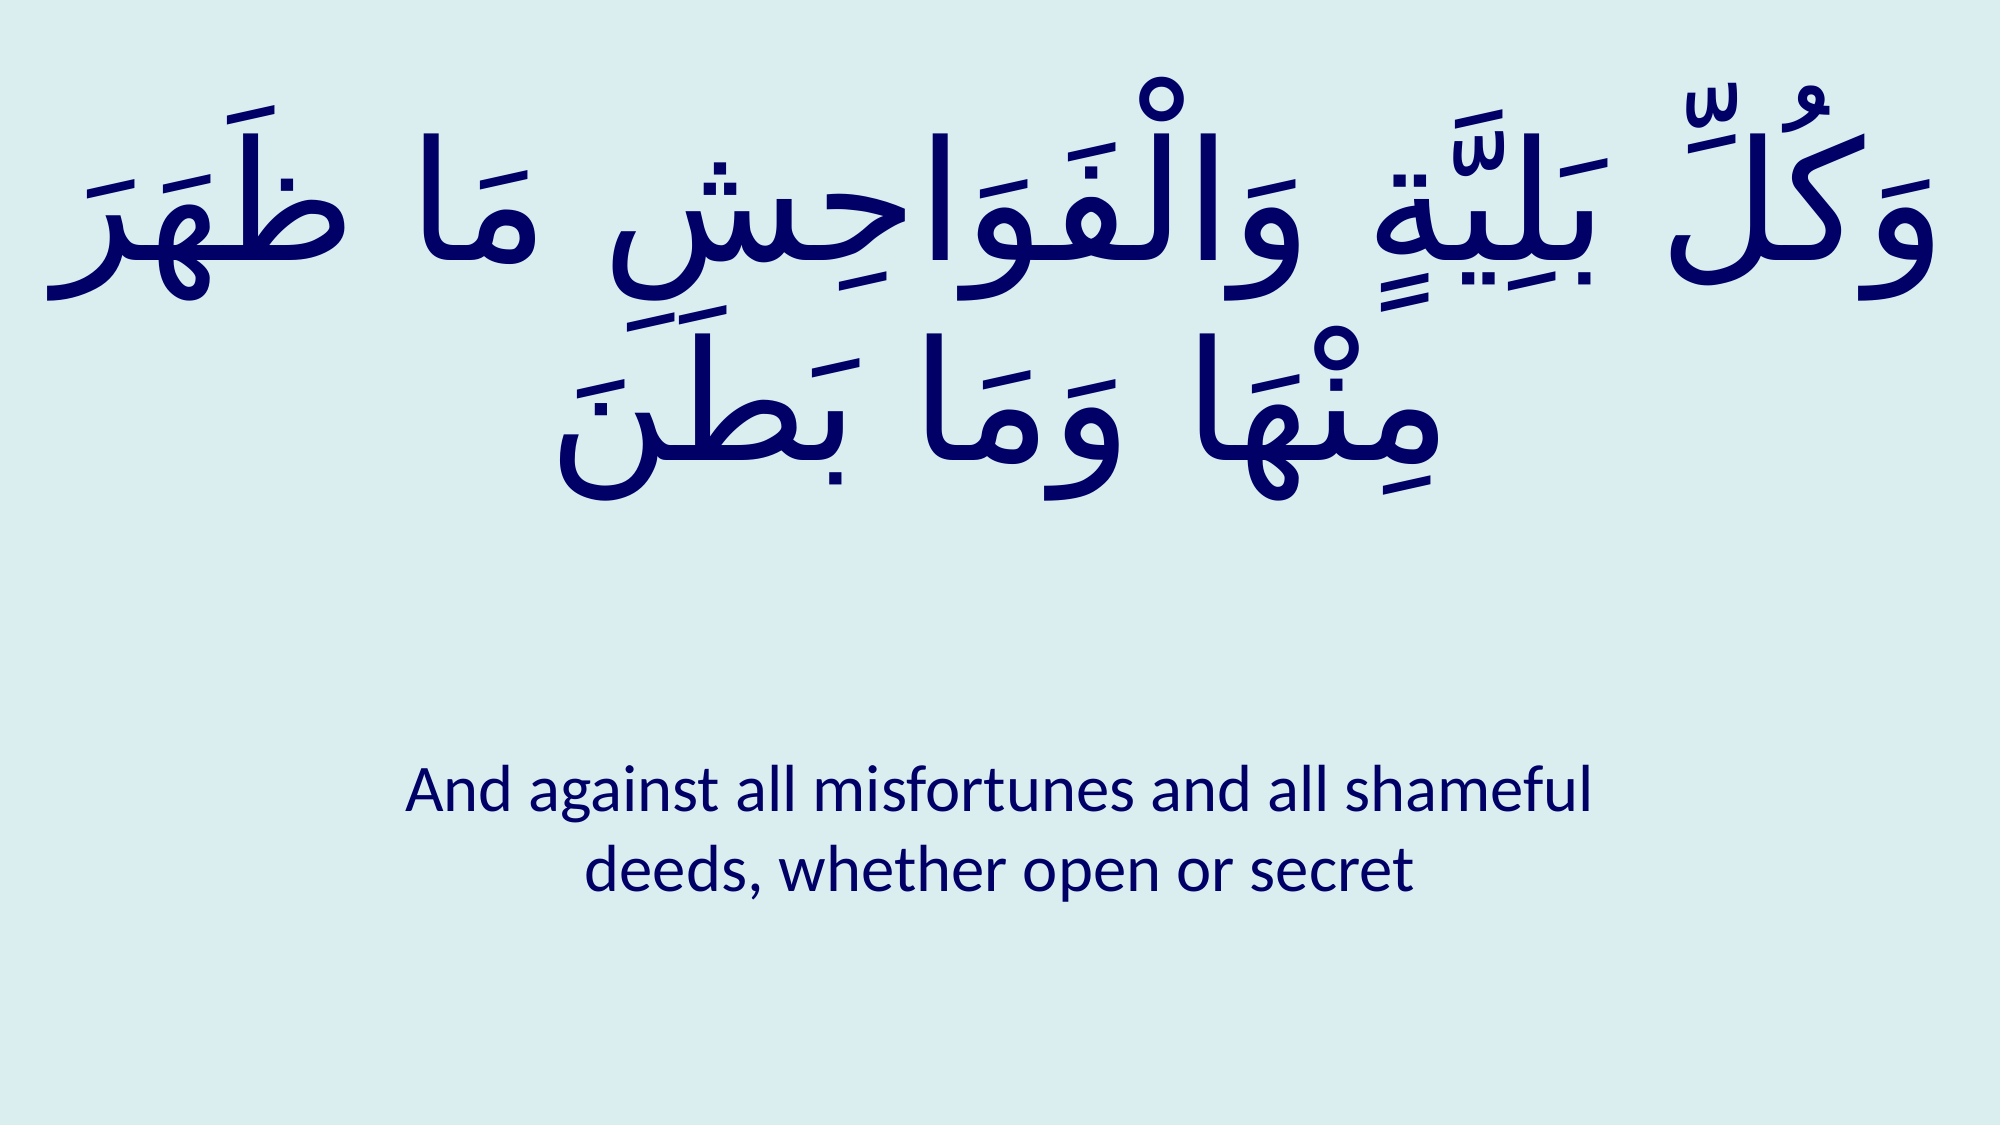

# وَكُلِّ بَلِيَّةٍ وَالْفَوَاحِشِ مَا ظَهَرَ مِنْهَا وَمَا بَطَنَ
And against all misfortunes and all shameful deeds, whether open or secret